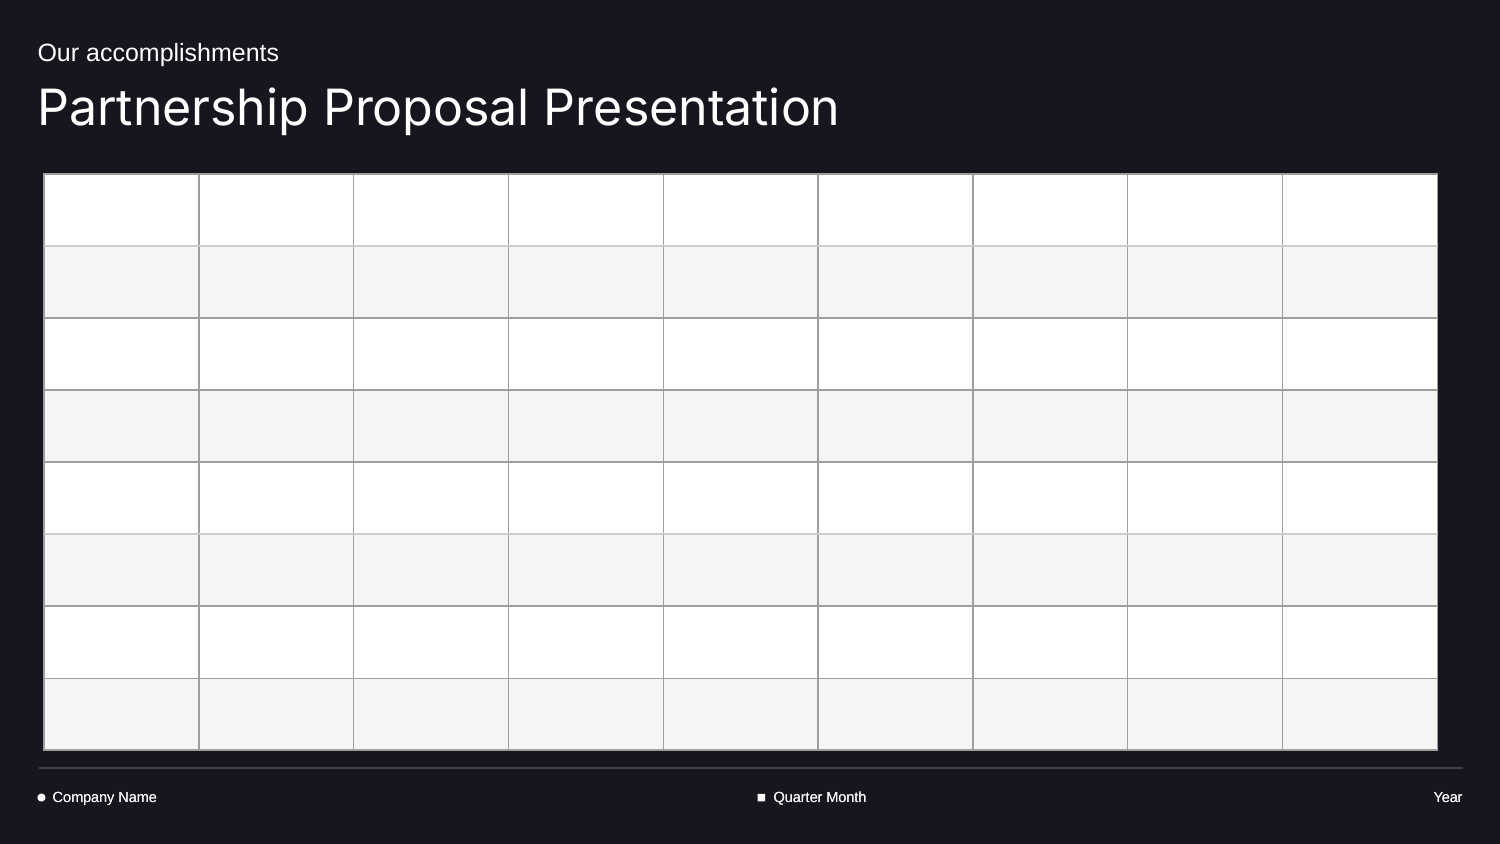

Our accomplishments

# Partnership Proposal Presentation
|  |  |  |  |  |  |  |  |  |
| --- | --- | --- | --- | --- | --- | --- | --- | --- |
|  |  |  |  |  |  |  |  |  |
|  |  |  |  |  |  |  |  |  |
|  |  |  |  |  |  |  |  |  |
|  |  |  |  |  |  |  |  |  |
| --- | --- | --- | --- | --- | --- | --- | --- | --- |
|  |  |  |  |  |  |  |  |  |
|  |  |  |  |  |  |  |  |  |
|  |  |  |  |  |  |  |  |  |
Company Name
Company Name
Quarter Month
Quarter Month
Year
Year